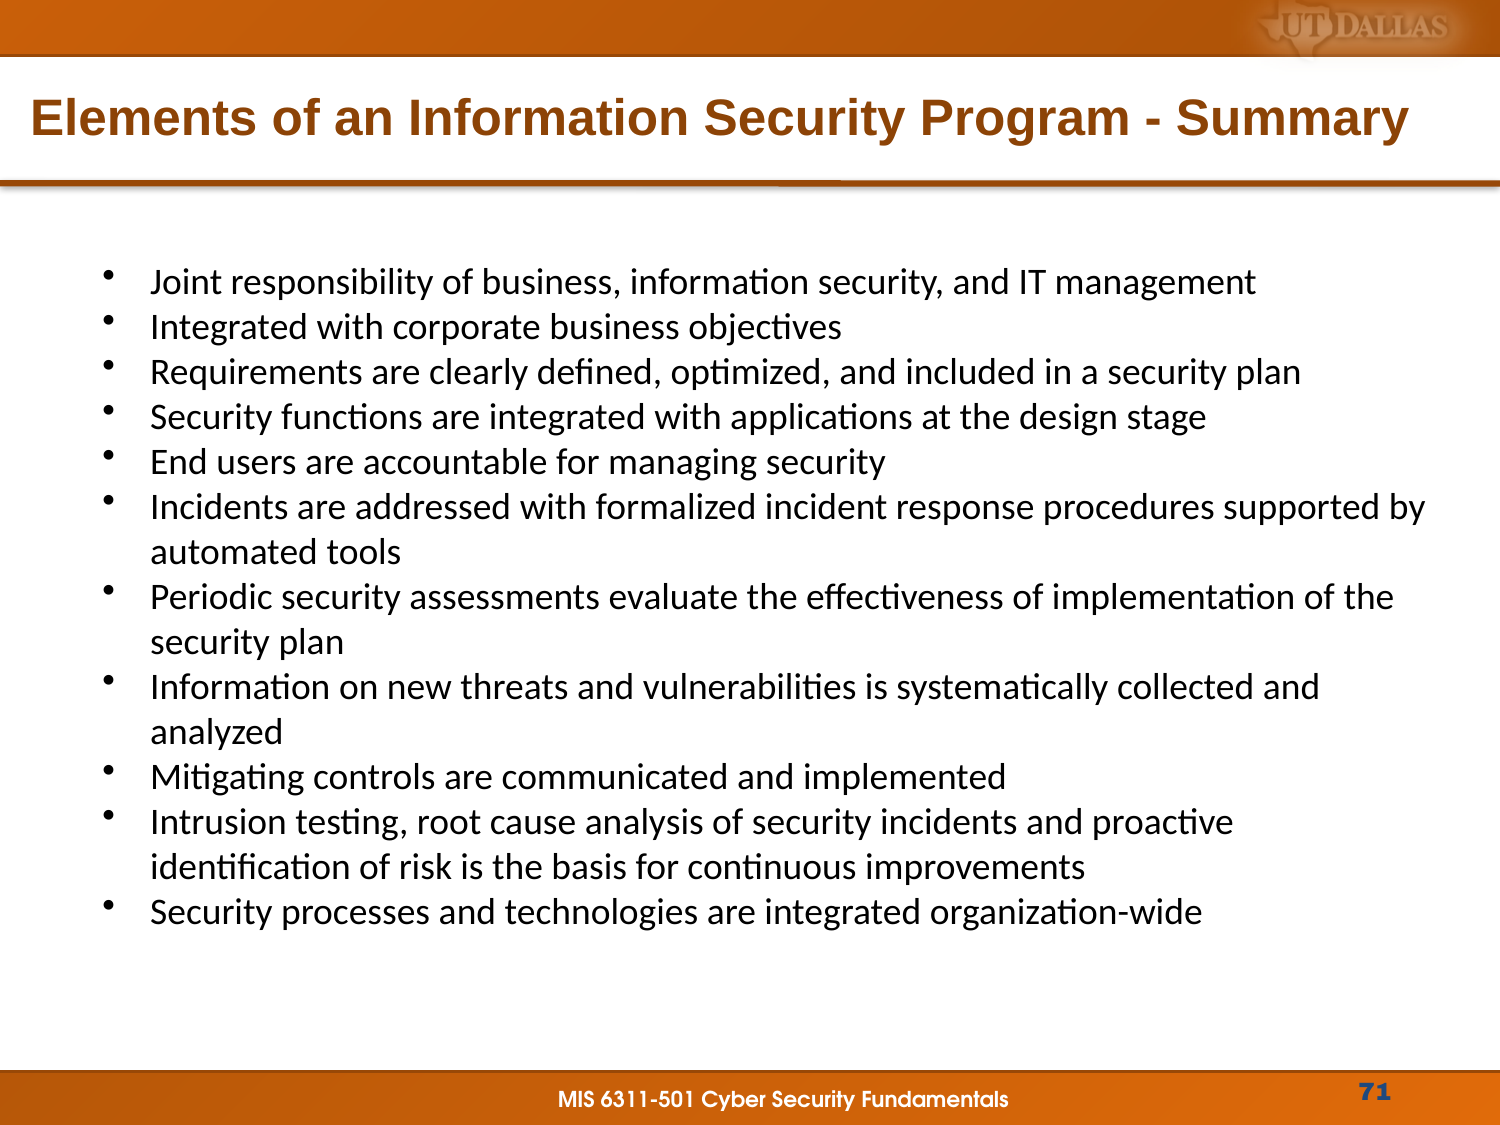

# Elements of an Information Security Program - Summary
Joint responsibility of business, information security, and IT management
Integrated with corporate business objectives
Requirements are clearly defined, optimized, and included in a security plan
Security functions are integrated with applications at the design stage
End users are accountable for managing security
Incidents are addressed with formalized incident response procedures supported by automated tools
Periodic security assessments evaluate the effectiveness of implementation of the security plan
Information on new threats and vulnerabilities is systematically collected and analyzed
Mitigating controls are communicated and implemented
Intrusion testing, root cause analysis of security incidents and proactive identification of risk is the basis for continuous improvements
Security processes and technologies are integrated organization-wide
71